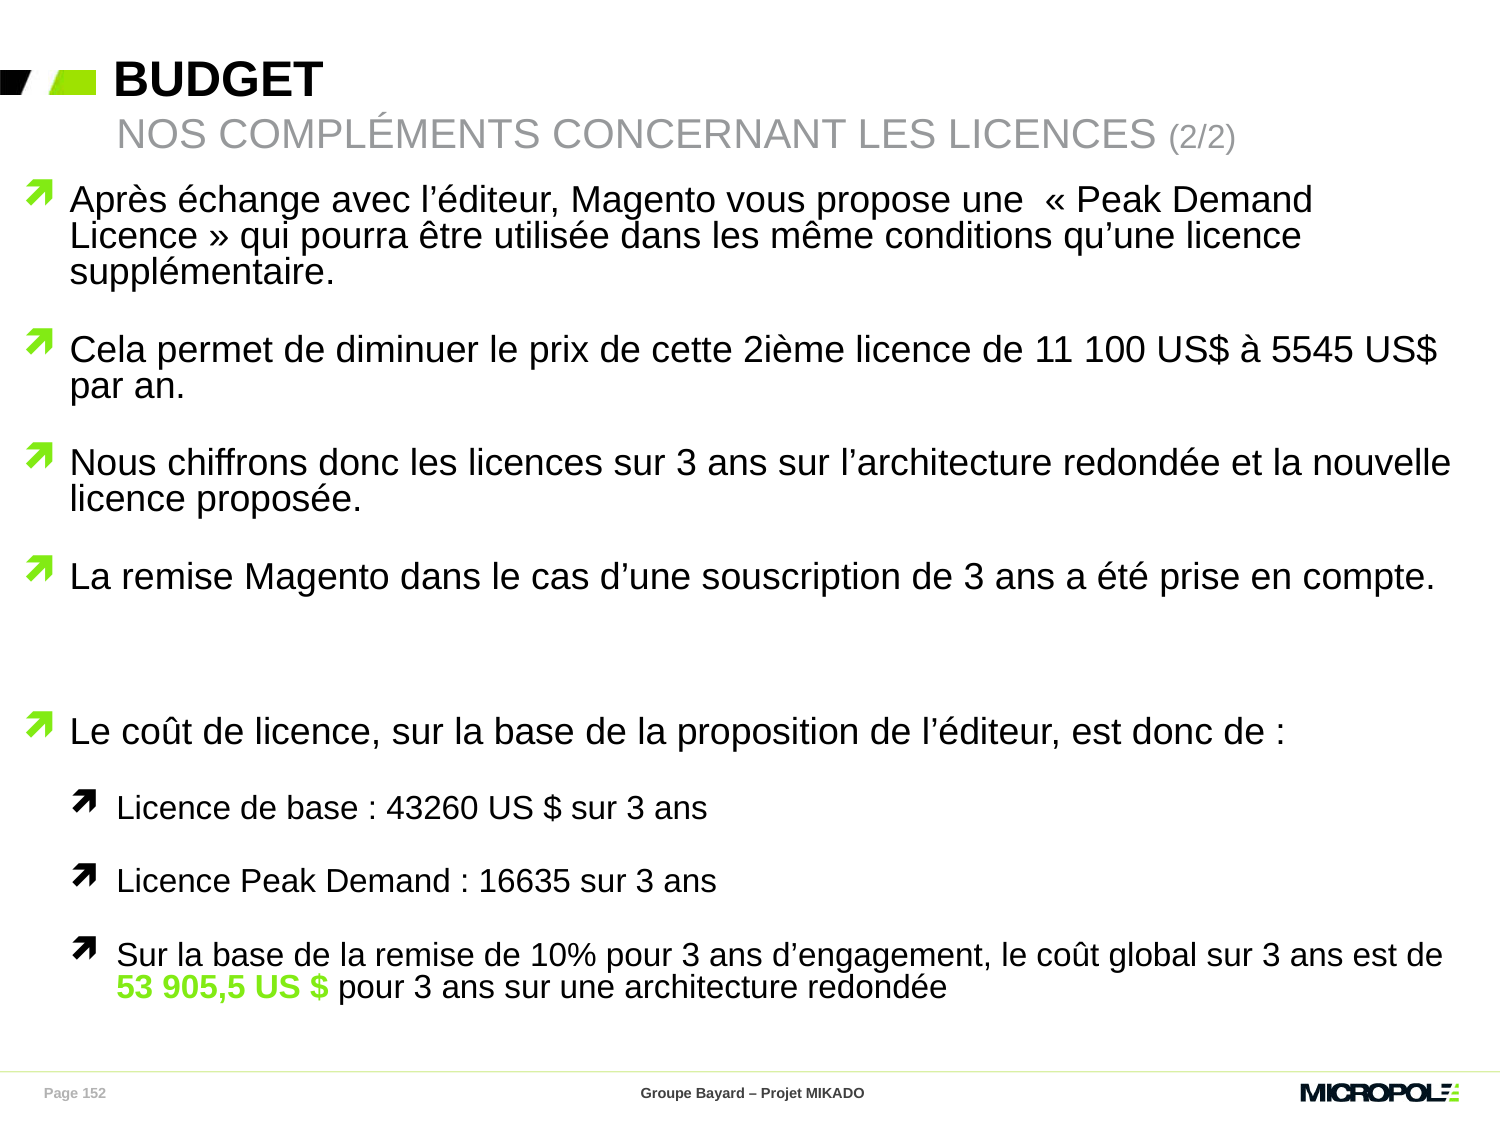

# Budget
Nos compléments concernant les licences (2/2)
Après échange avec l’éditeur, Magento vous propose une  « Peak Demand Licence » qui pourra être utilisée dans les même conditions qu’une licence supplémentaire.
Cela permet de diminuer le prix de cette 2ième licence de 11 100 US$ à 5545 US$ par an.
Nous chiffrons donc les licences sur 3 ans sur l’architecture redondée et la nouvelle licence proposée.
La remise Magento dans le cas d’une souscription de 3 ans a été prise en compte.

Le coût de licence, sur la base de la proposition de l’éditeur, est donc de :
Licence de base : 43260 US $ sur 3 ans
Licence Peak Demand : 16635 sur 3 ans
Sur la base de la remise de 10% pour 3 ans d’engagement, le coût global sur 3 ans est de 53 905,5 US $ pour 3 ans sur une architecture redondée

Page 152
Groupe Bayard – Projet MIKADO